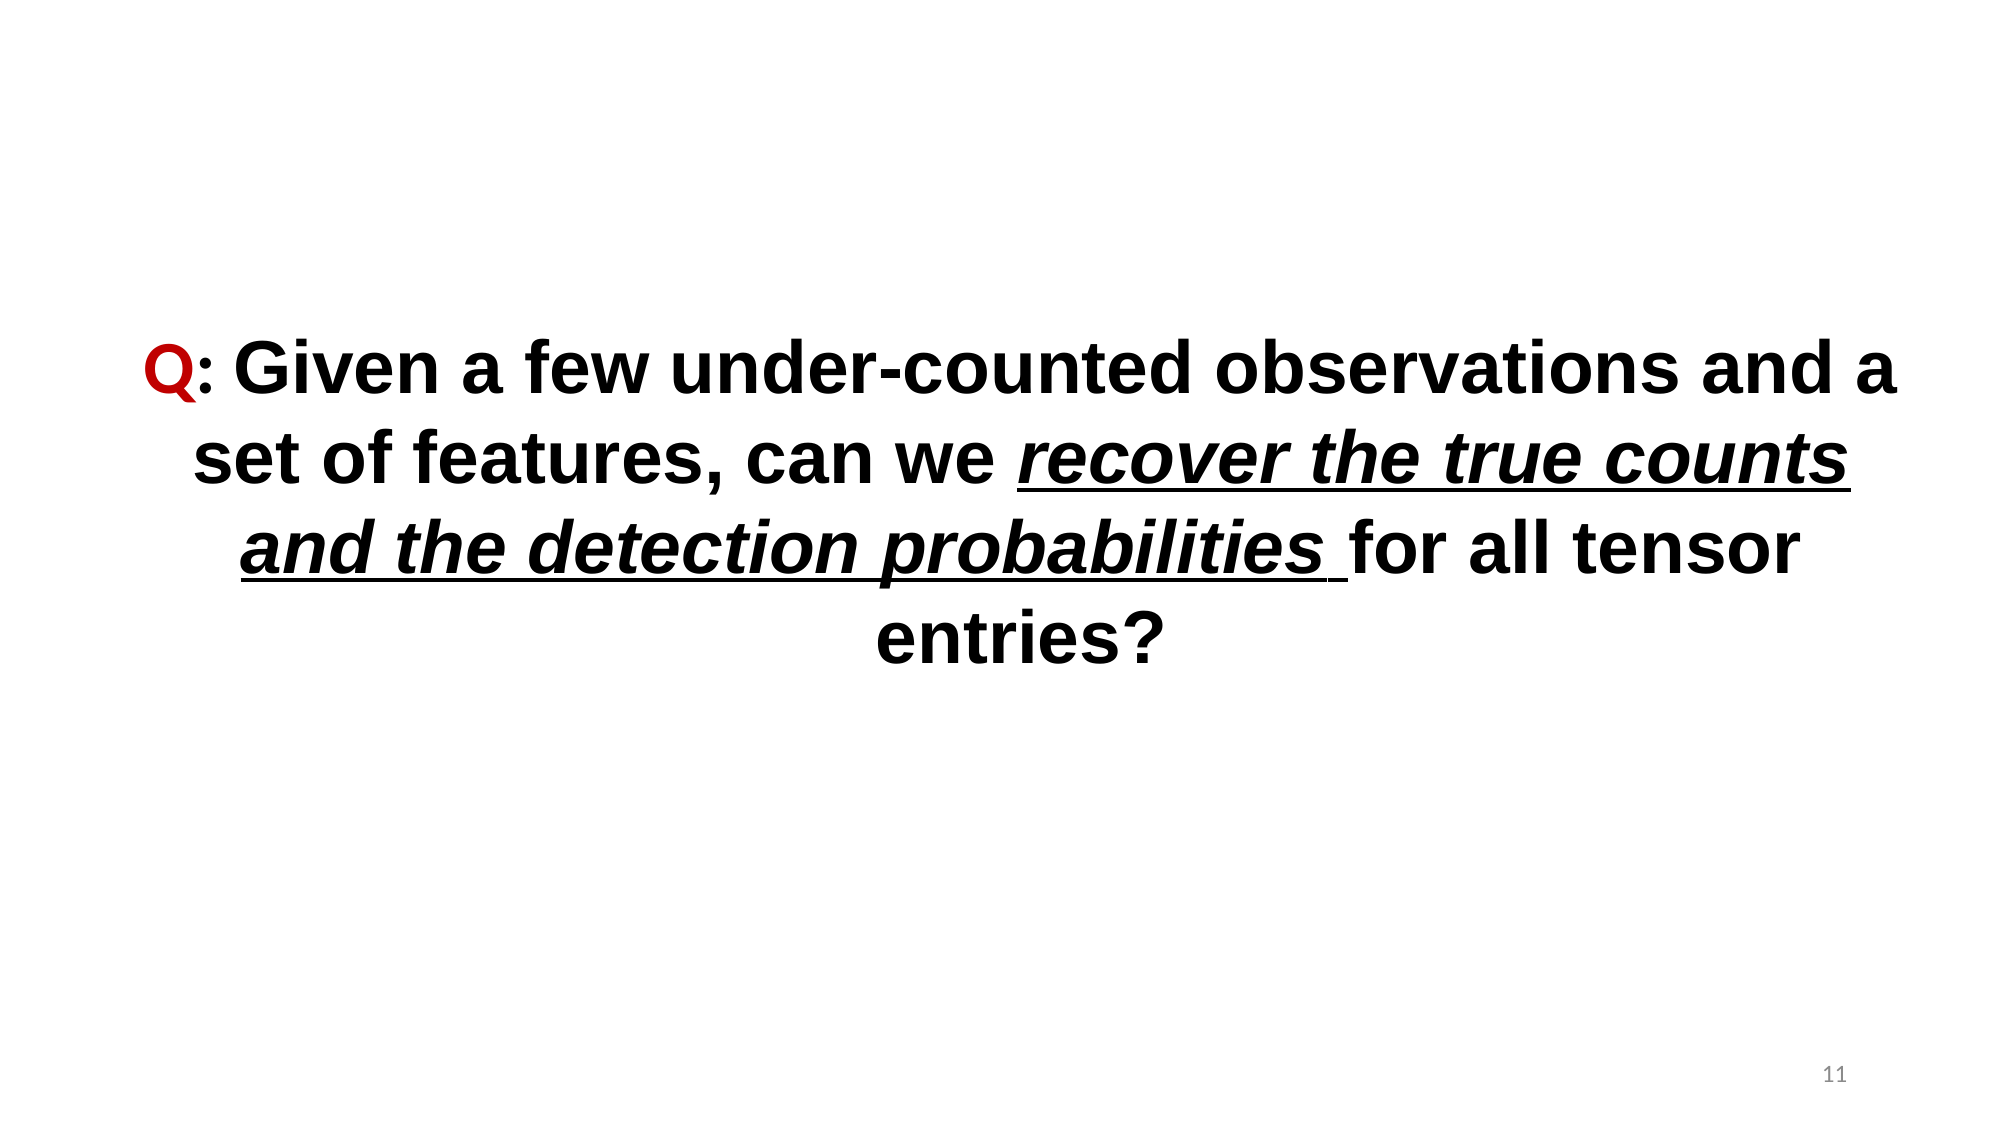

Q: Given a few under-counted observations and a set of features, can we recover the true counts and the detection probabilities for all tensor entries?
11